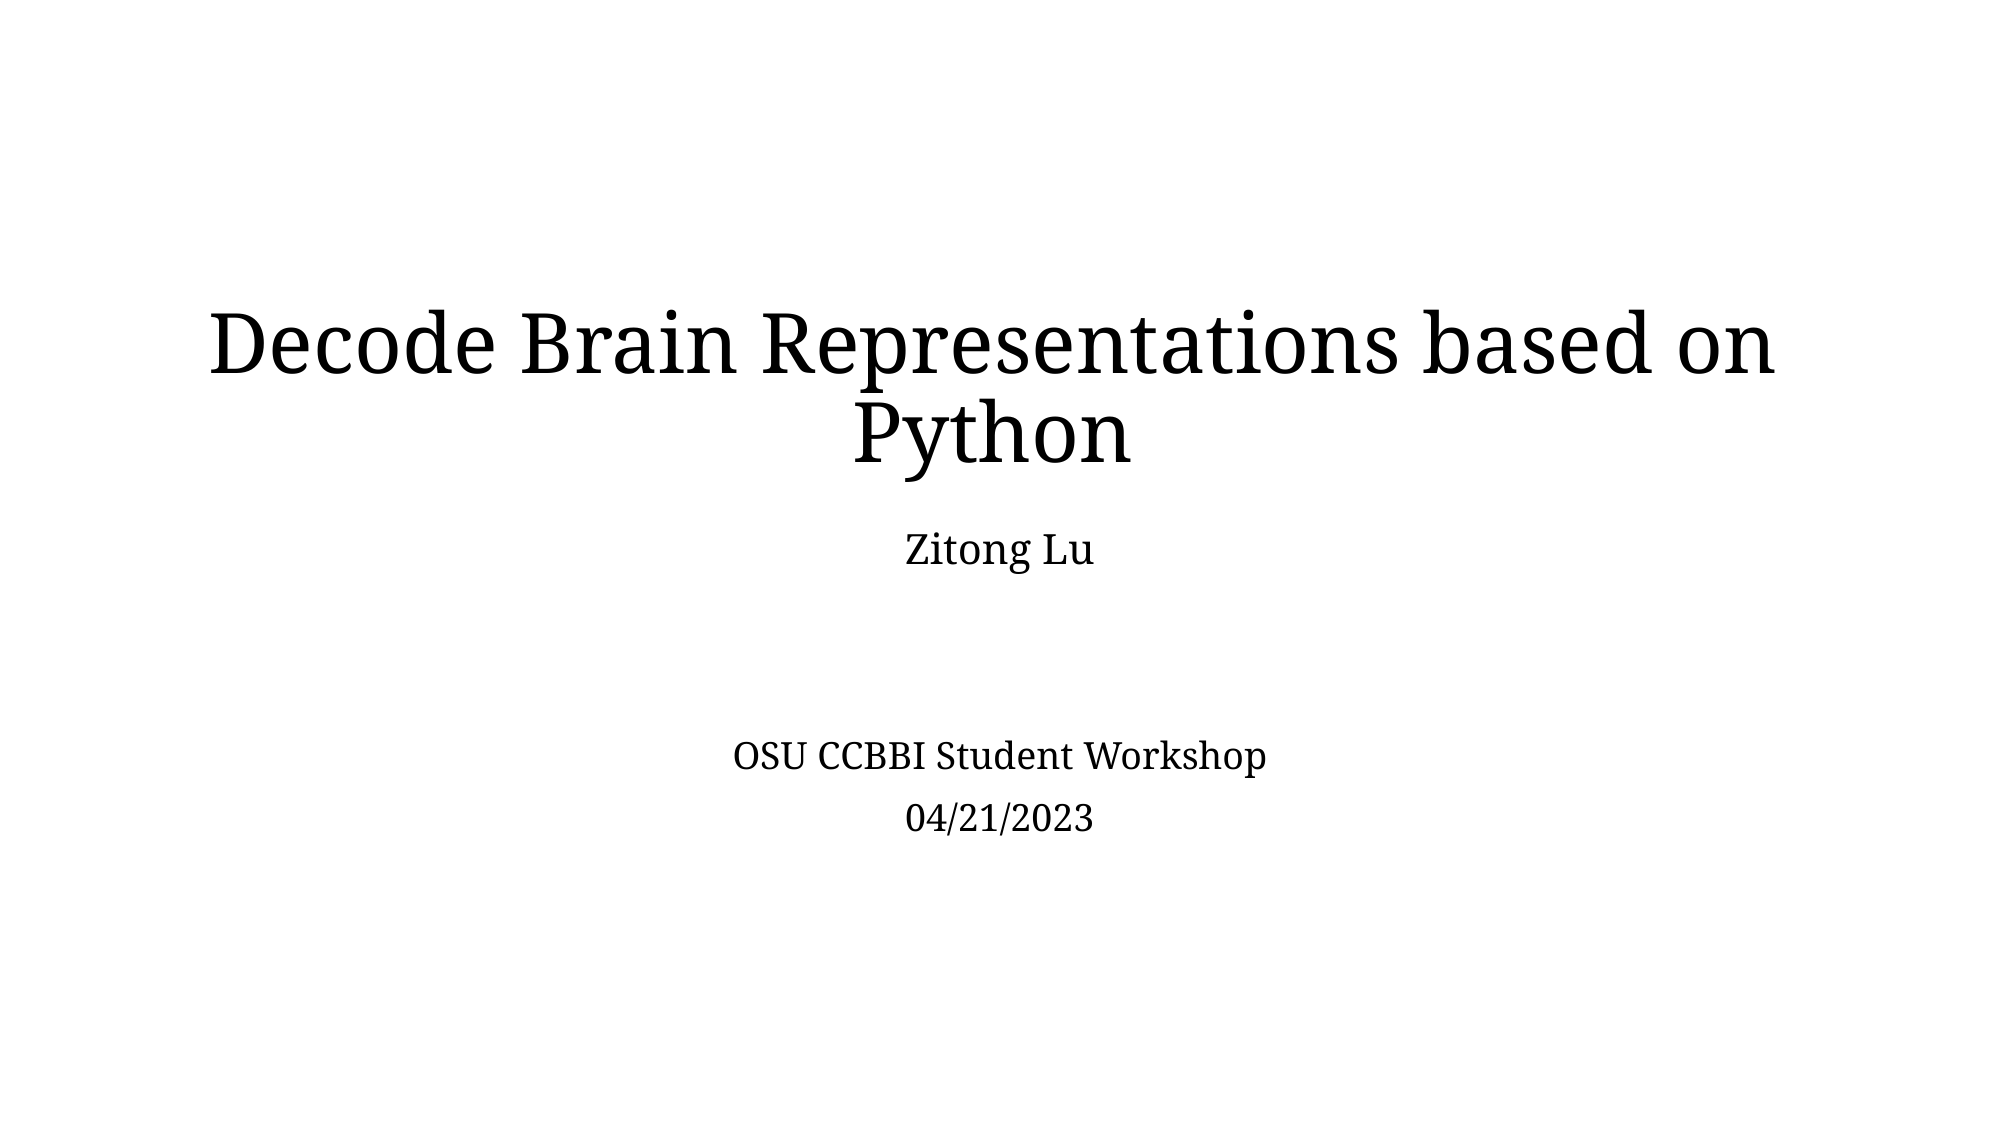

# Decode Brain Representations based on Python
Zitong Lu
OSU CCBBI Student Workshop
04/21/2023